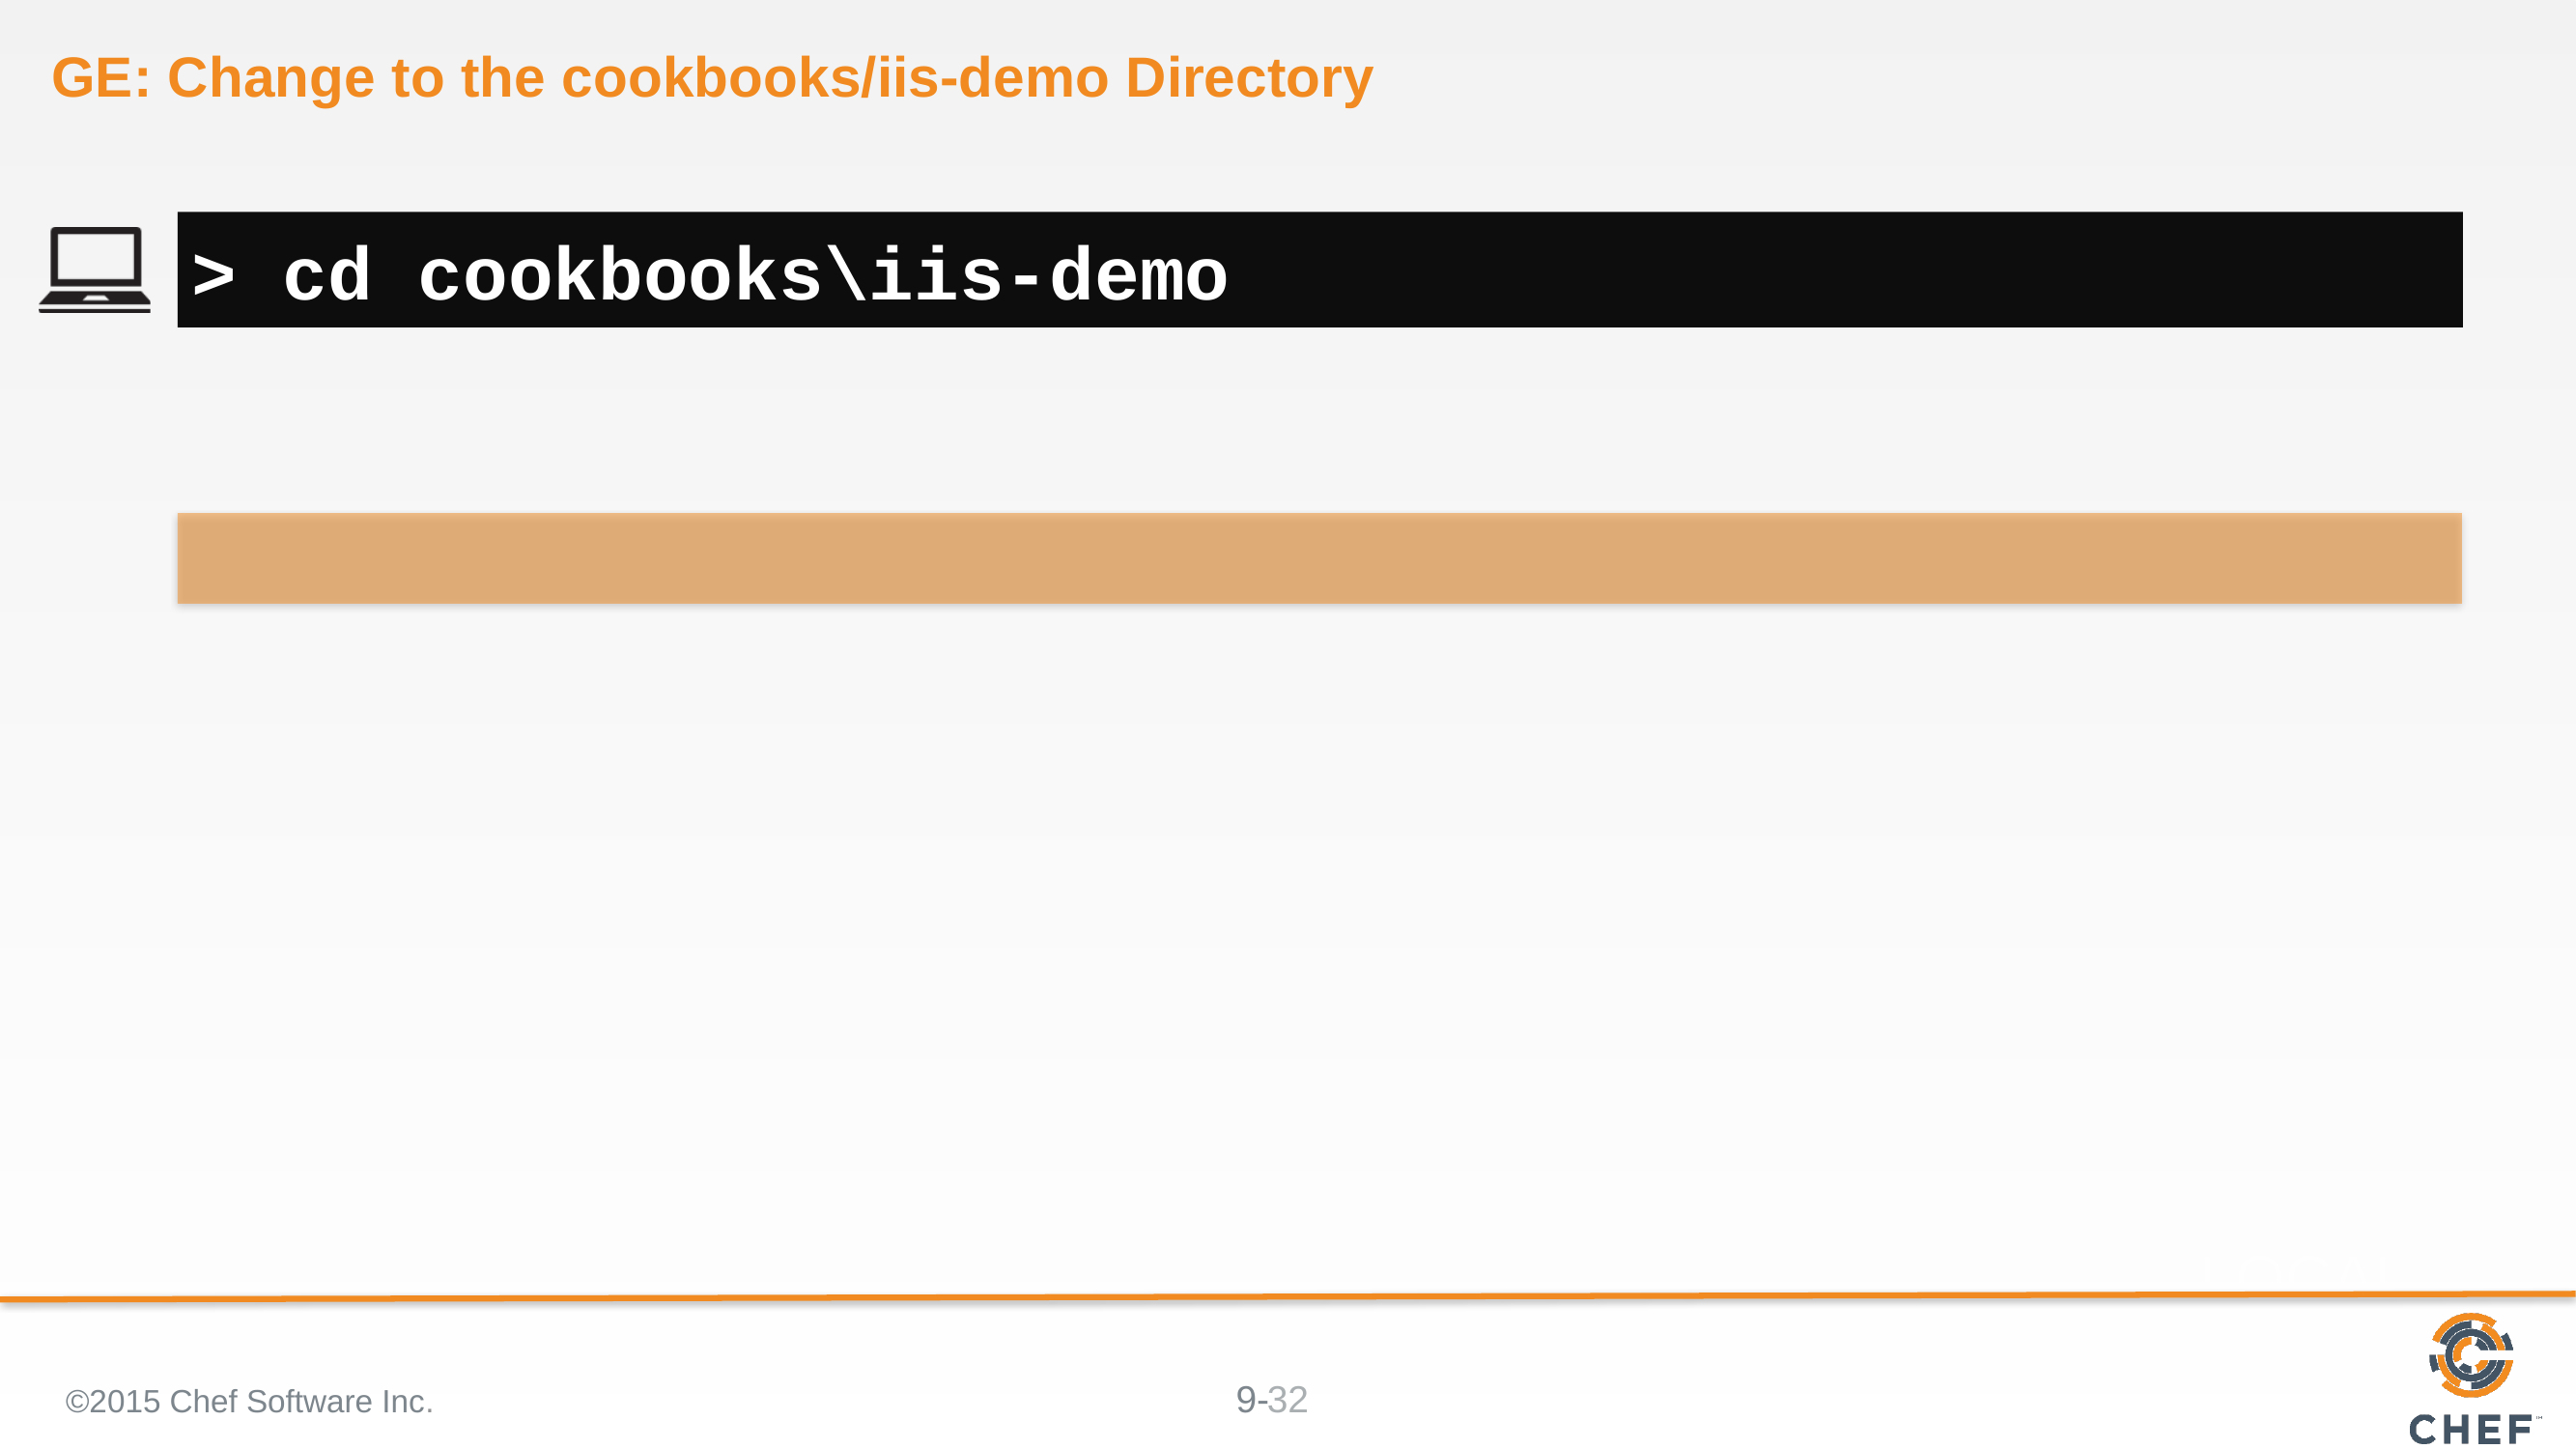

# GE: Change to the cookbooks/iis-demo Directory
> cd cookbooks\iis-demo

©2015 Chef Software Inc.
32